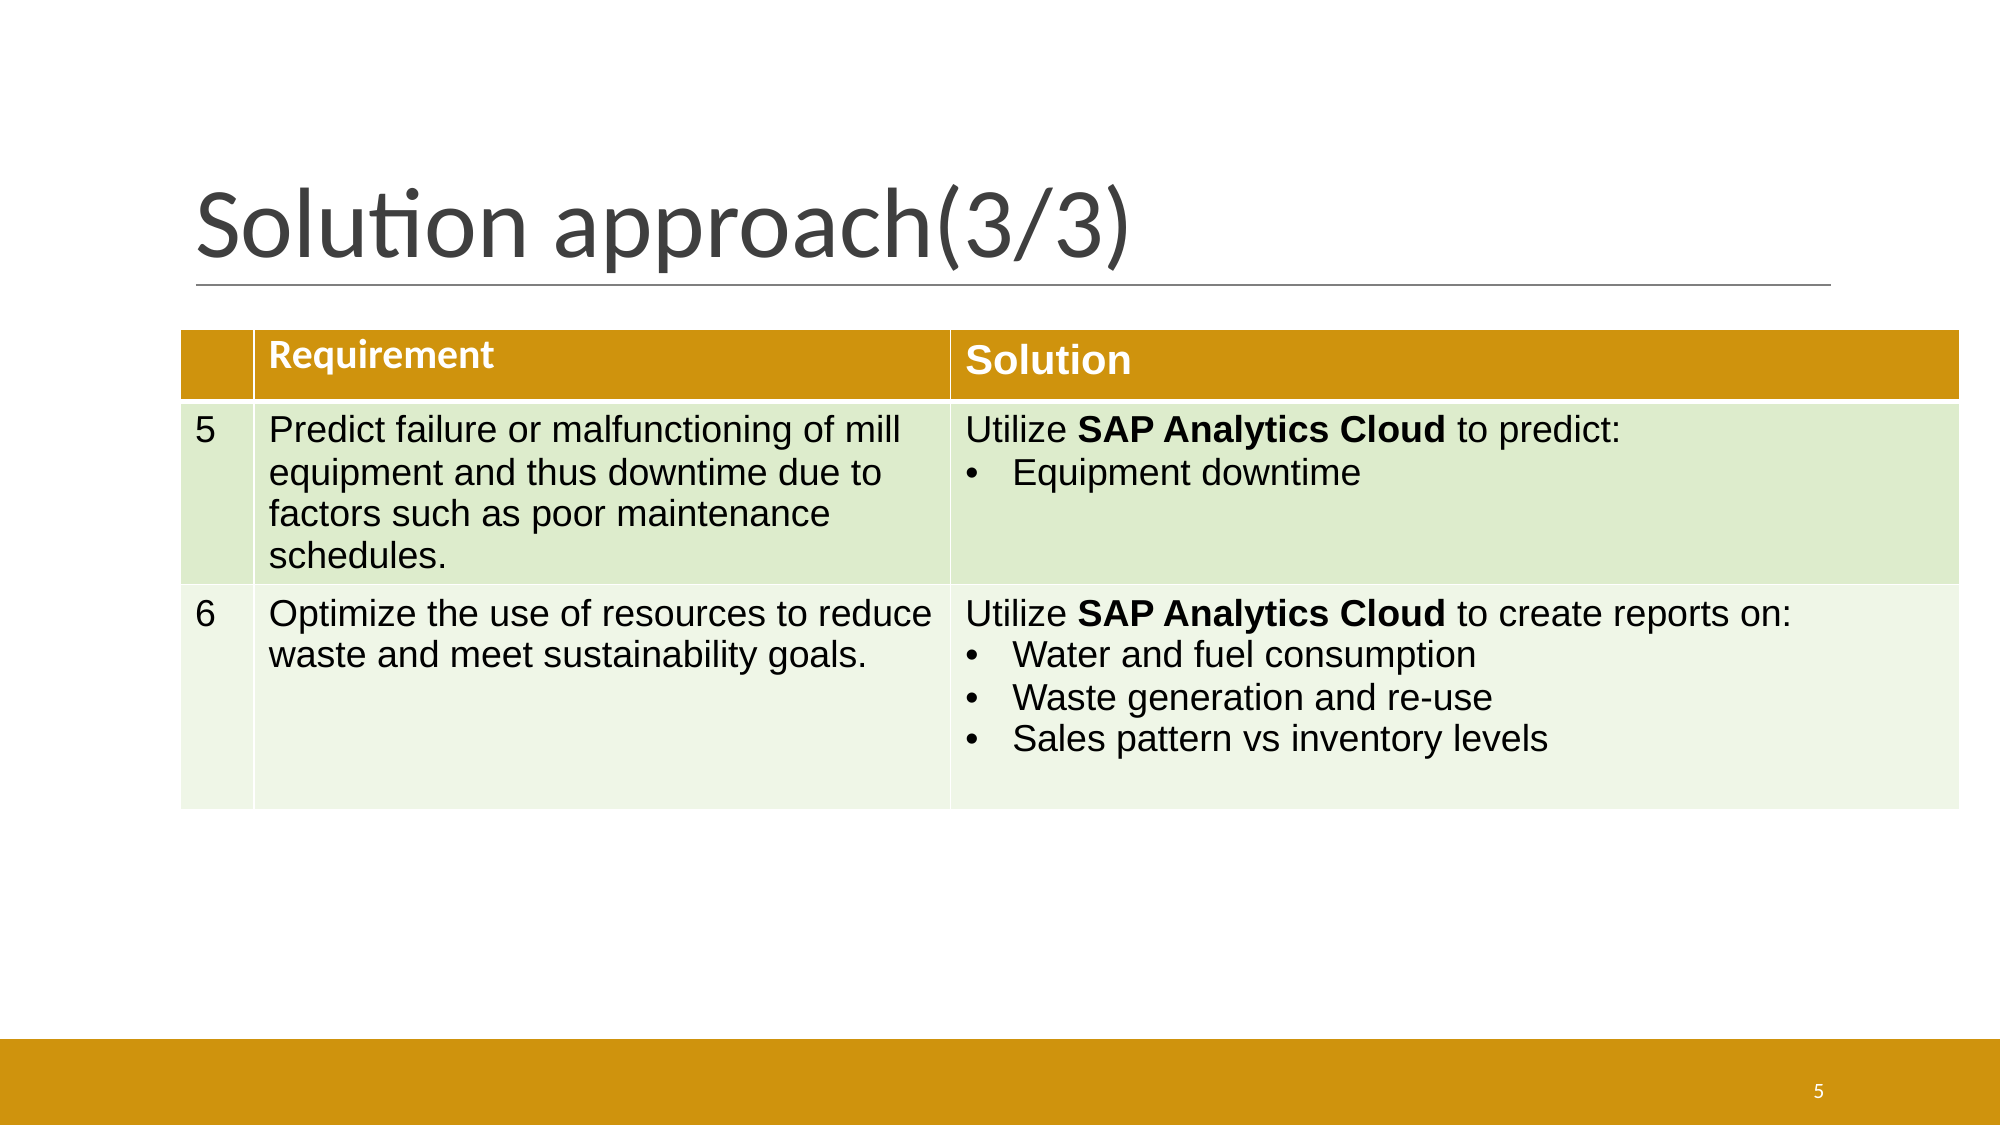

# Solution approach(3/3)
|  | Requirement | Solution |
| --- | --- | --- |
| 5 | Predict failure or malfunctioning of mill equipment and thus downtime due to factors such as poor maintenance schedules. | Utilize SAP Analytics Cloud to predict: Equipment downtime |
| 6 | Optimize the use of resources to reduce waste and meet sustainability goals. | Utilize SAP Analytics Cloud to create reports on: Water and fuel consumption Waste generation and re-use Sales pattern vs inventory levels |
5